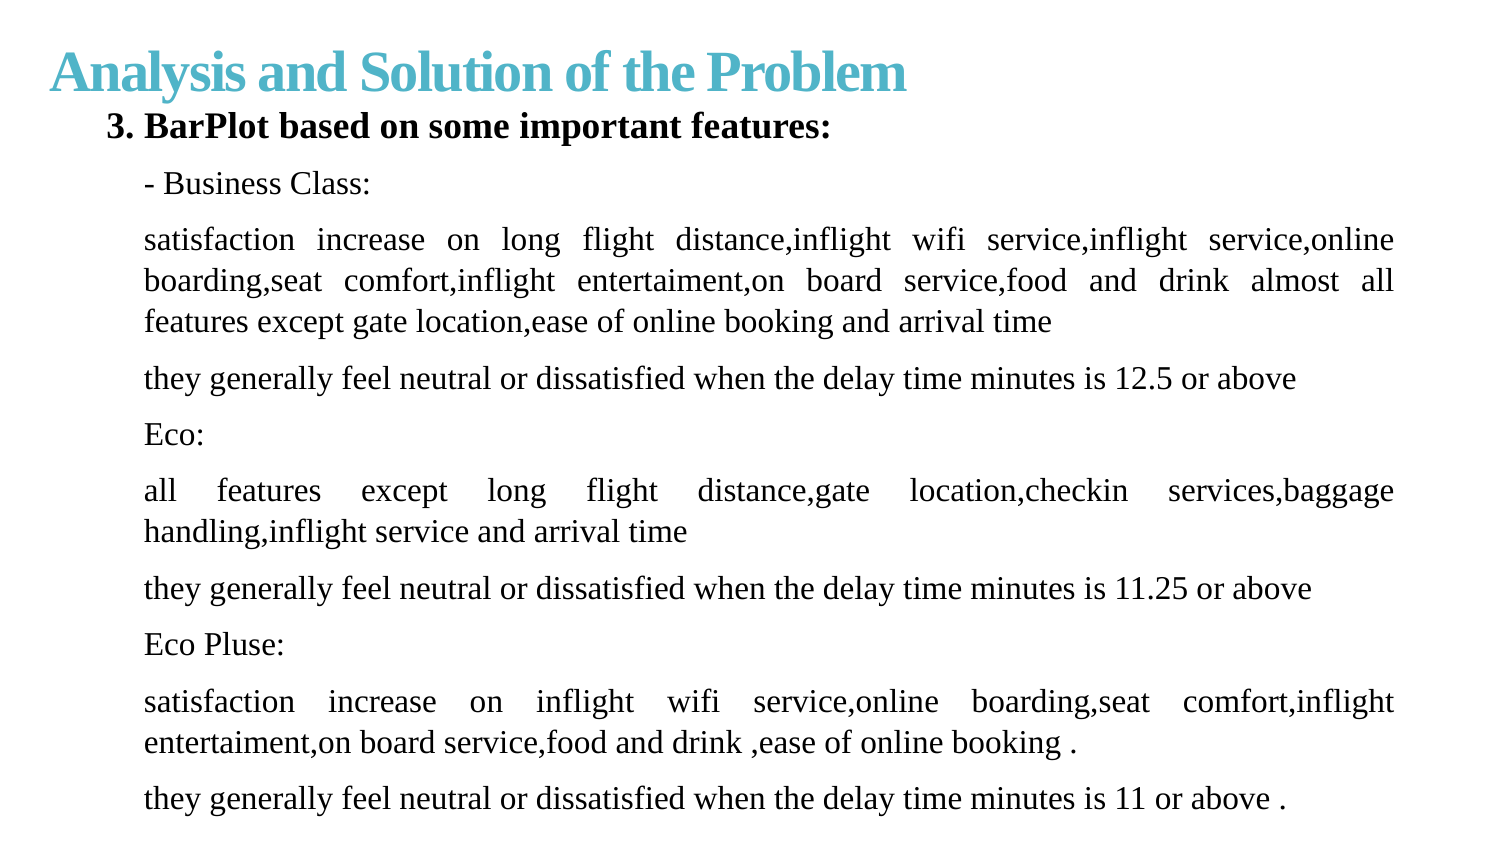

# Analysis and Solution of the Problem
3. BarPlot based on some important features:
- Business Class:
satisfaction increase on long flight distance,inflight wifi service,inflight service,online boarding,seat comfort,inflight entertaiment,on board service,food and drink almost all features except gate location,ease of online booking and arrival time
they generally feel neutral or dissatisfied when the delay time minutes is 12.5 or above
Eco:
all features except long flight distance,gate location,checkin services,baggage handling,inflight service and arrival time
they generally feel neutral or dissatisfied when the delay time minutes is 11.25 or above
Eco Pluse:
satisfaction increase on inflight wifi service,online boarding,seat comfort,inflight entertaiment,on board service,food and drink ,ease of online booking .
they generally feel neutral or dissatisfied when the delay time minutes is 11 or above .